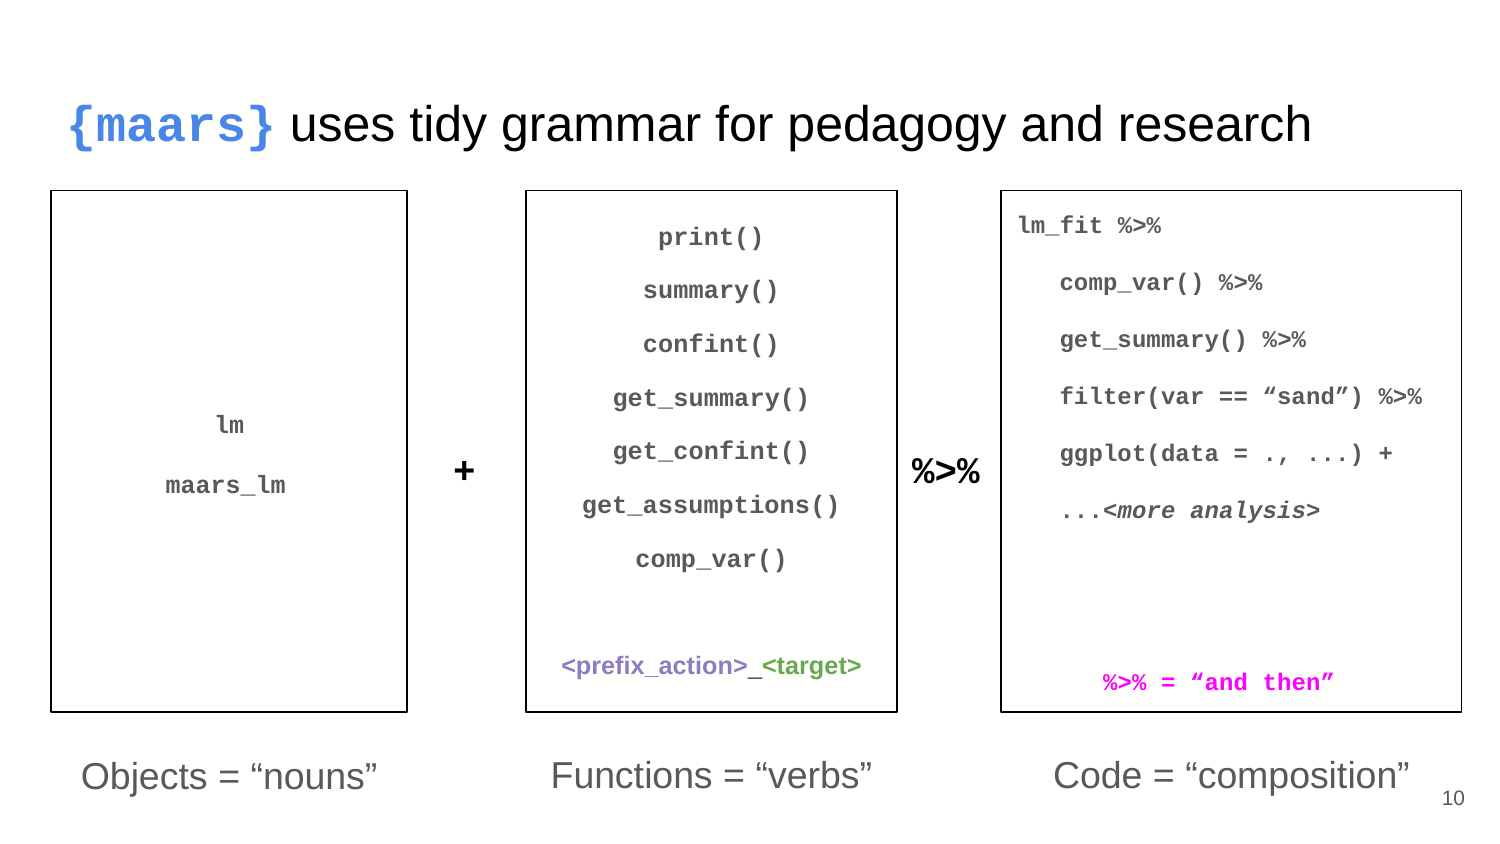

{maars} uses tidy grammar for pedagogy and research
lm
maars_lm
print()
summary()
confint()
get_summary()
get_confint()
get_assumptions()
comp_var()

<prefix_action>_<target>
lm_fit %>%
   comp_var() %>%
   get_summary() %>%
   filter(var == “sand”) %>%
   ggplot(data = ., ...) +
   ...<more analysis>

      %>% = “and then”
 +
%>%
Functions = “verbs”
Code = “composition”
# Objects = “nouns”
10